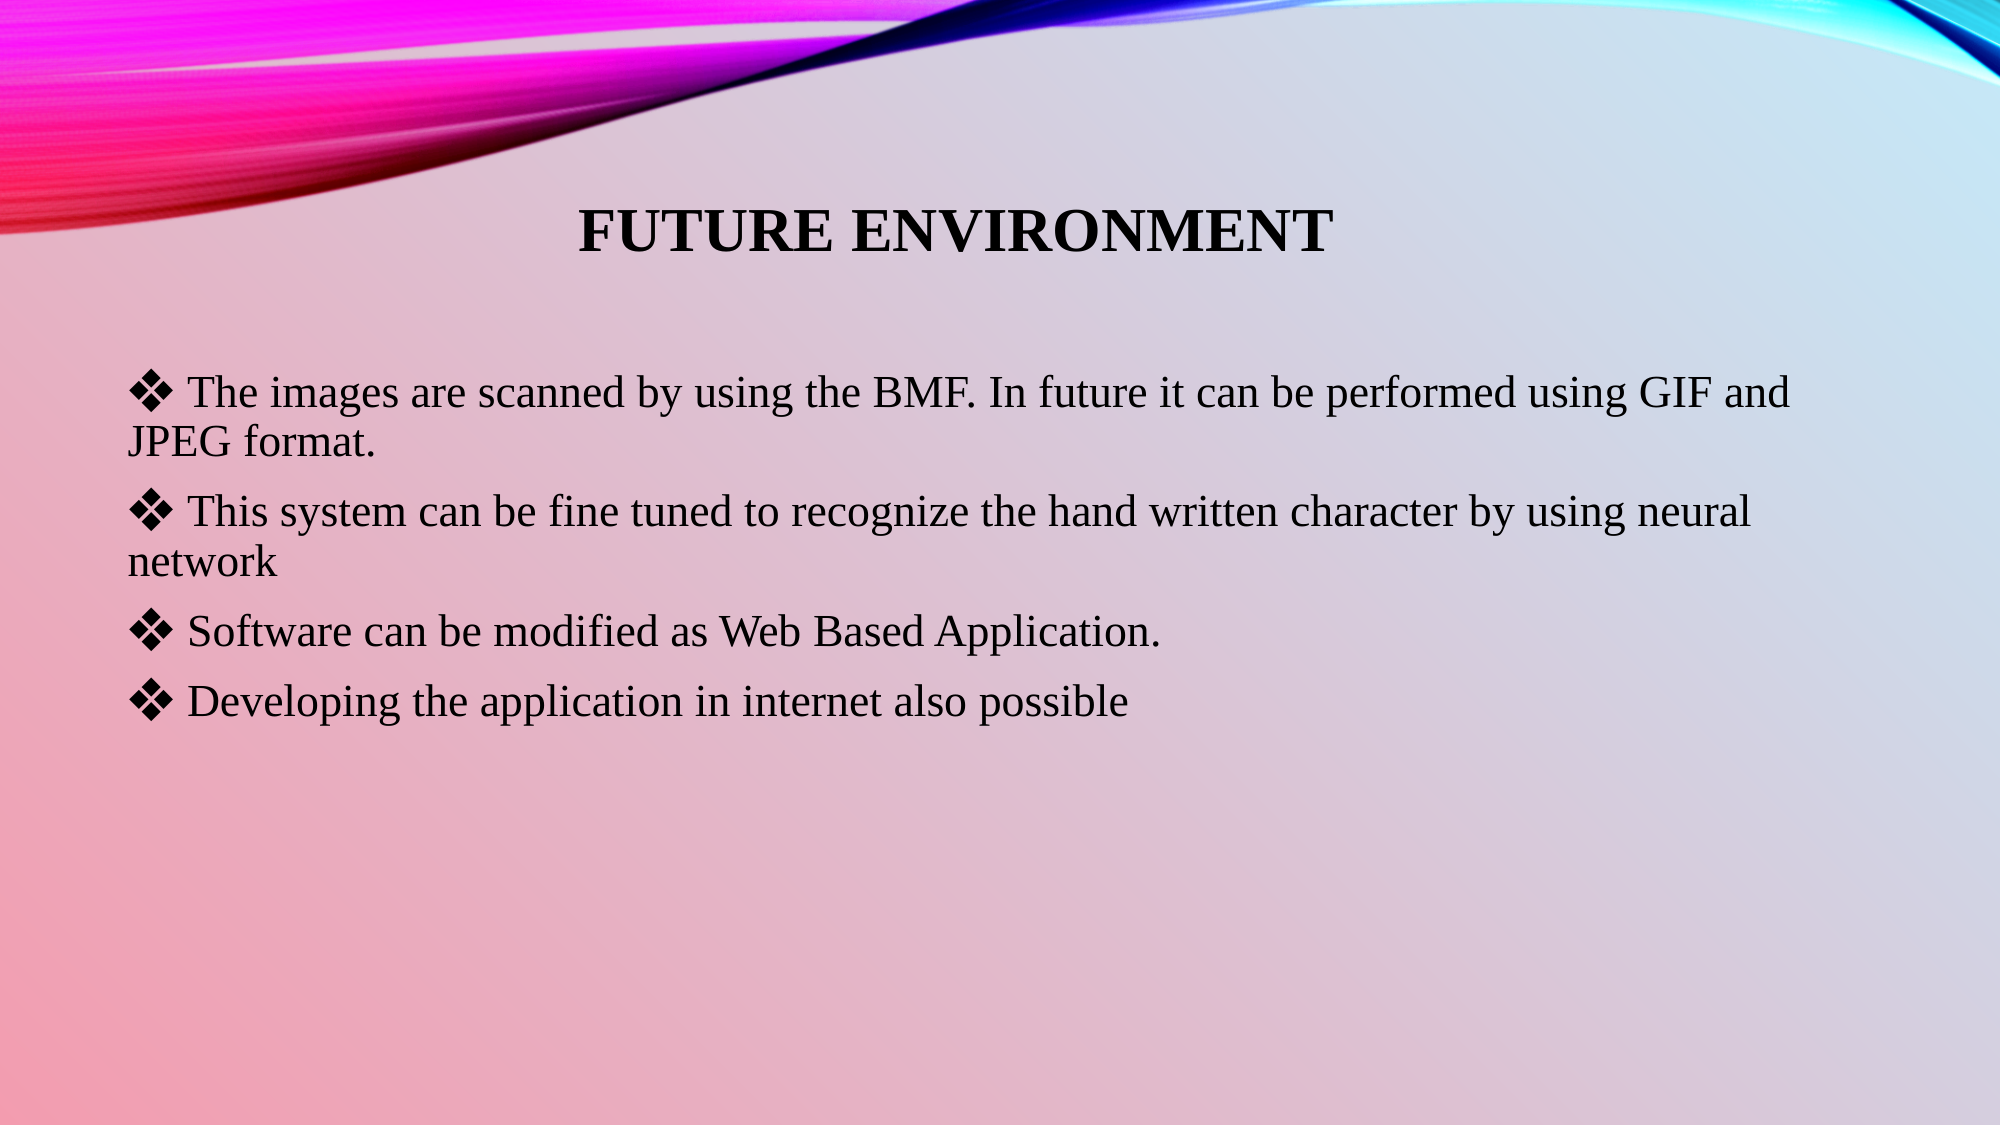

# FUTURE ENVIRONMENT
❖ The images are scanned by using the BMF. In future it can be performed using GIF and    JPEG format.
❖ This system can be fine tuned to recognize the hand written character by using neural network
❖ Software can be modified as Web Based Application.
❖ Developing the application in internet also possible